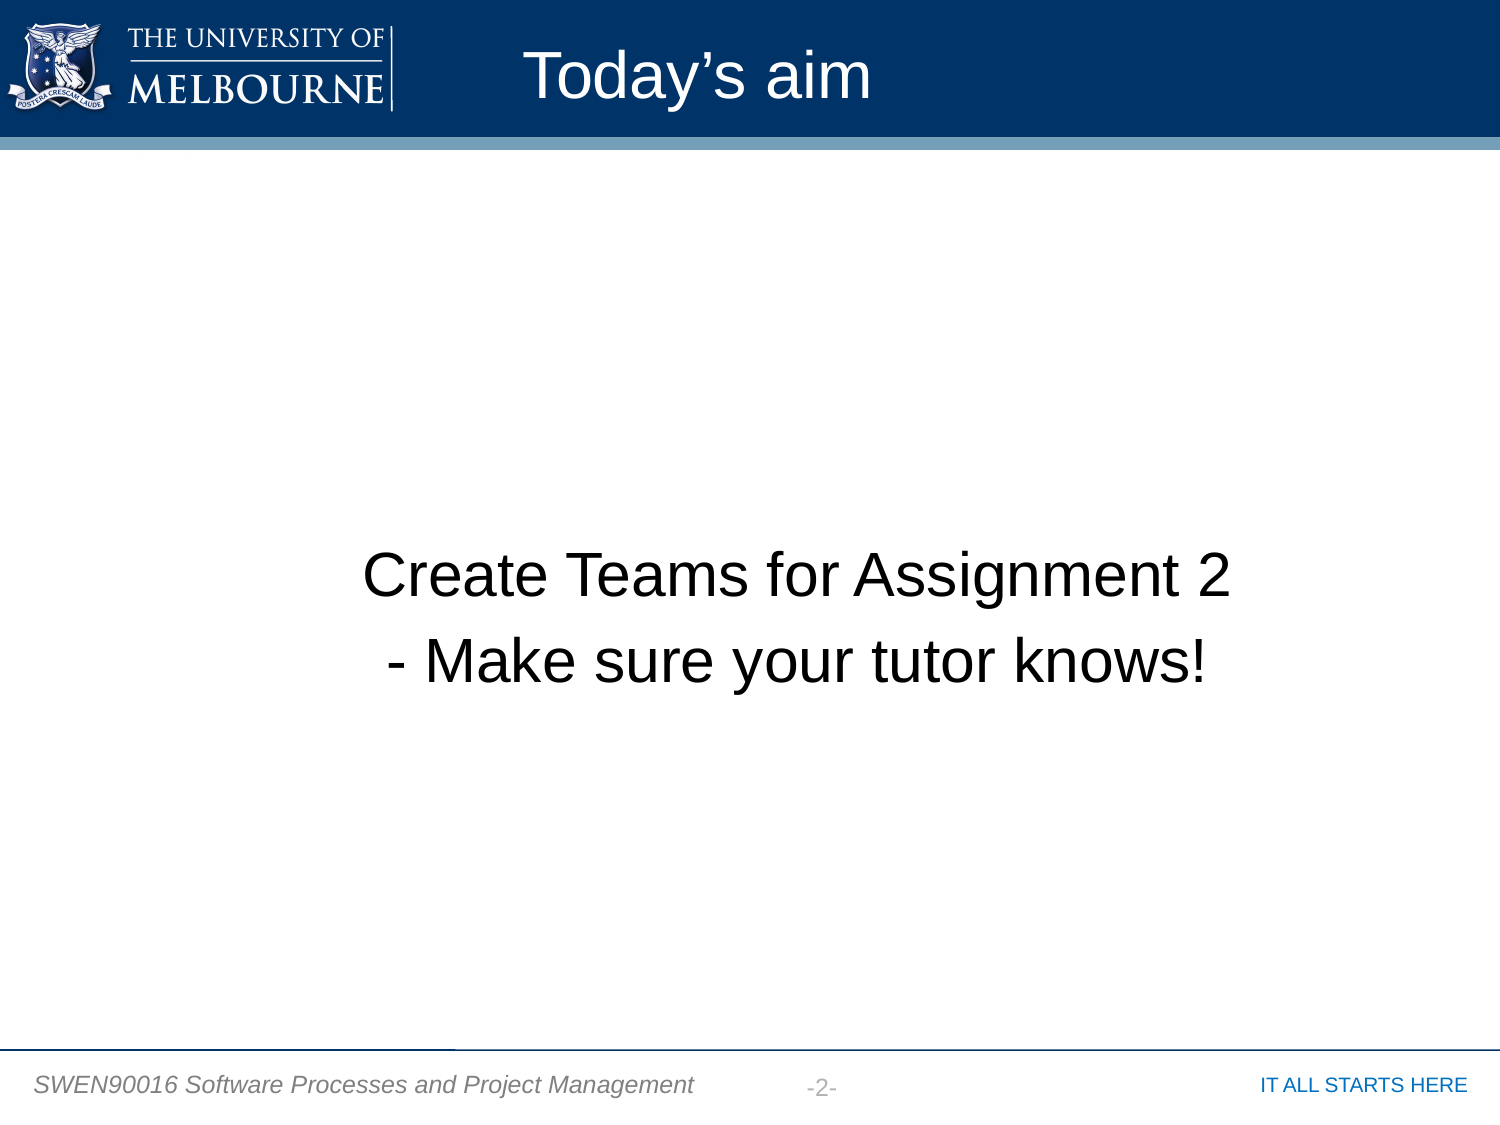

# Today’s aim

Create Teams for Assignment 2
- Make sure your tutor knows!

-2-